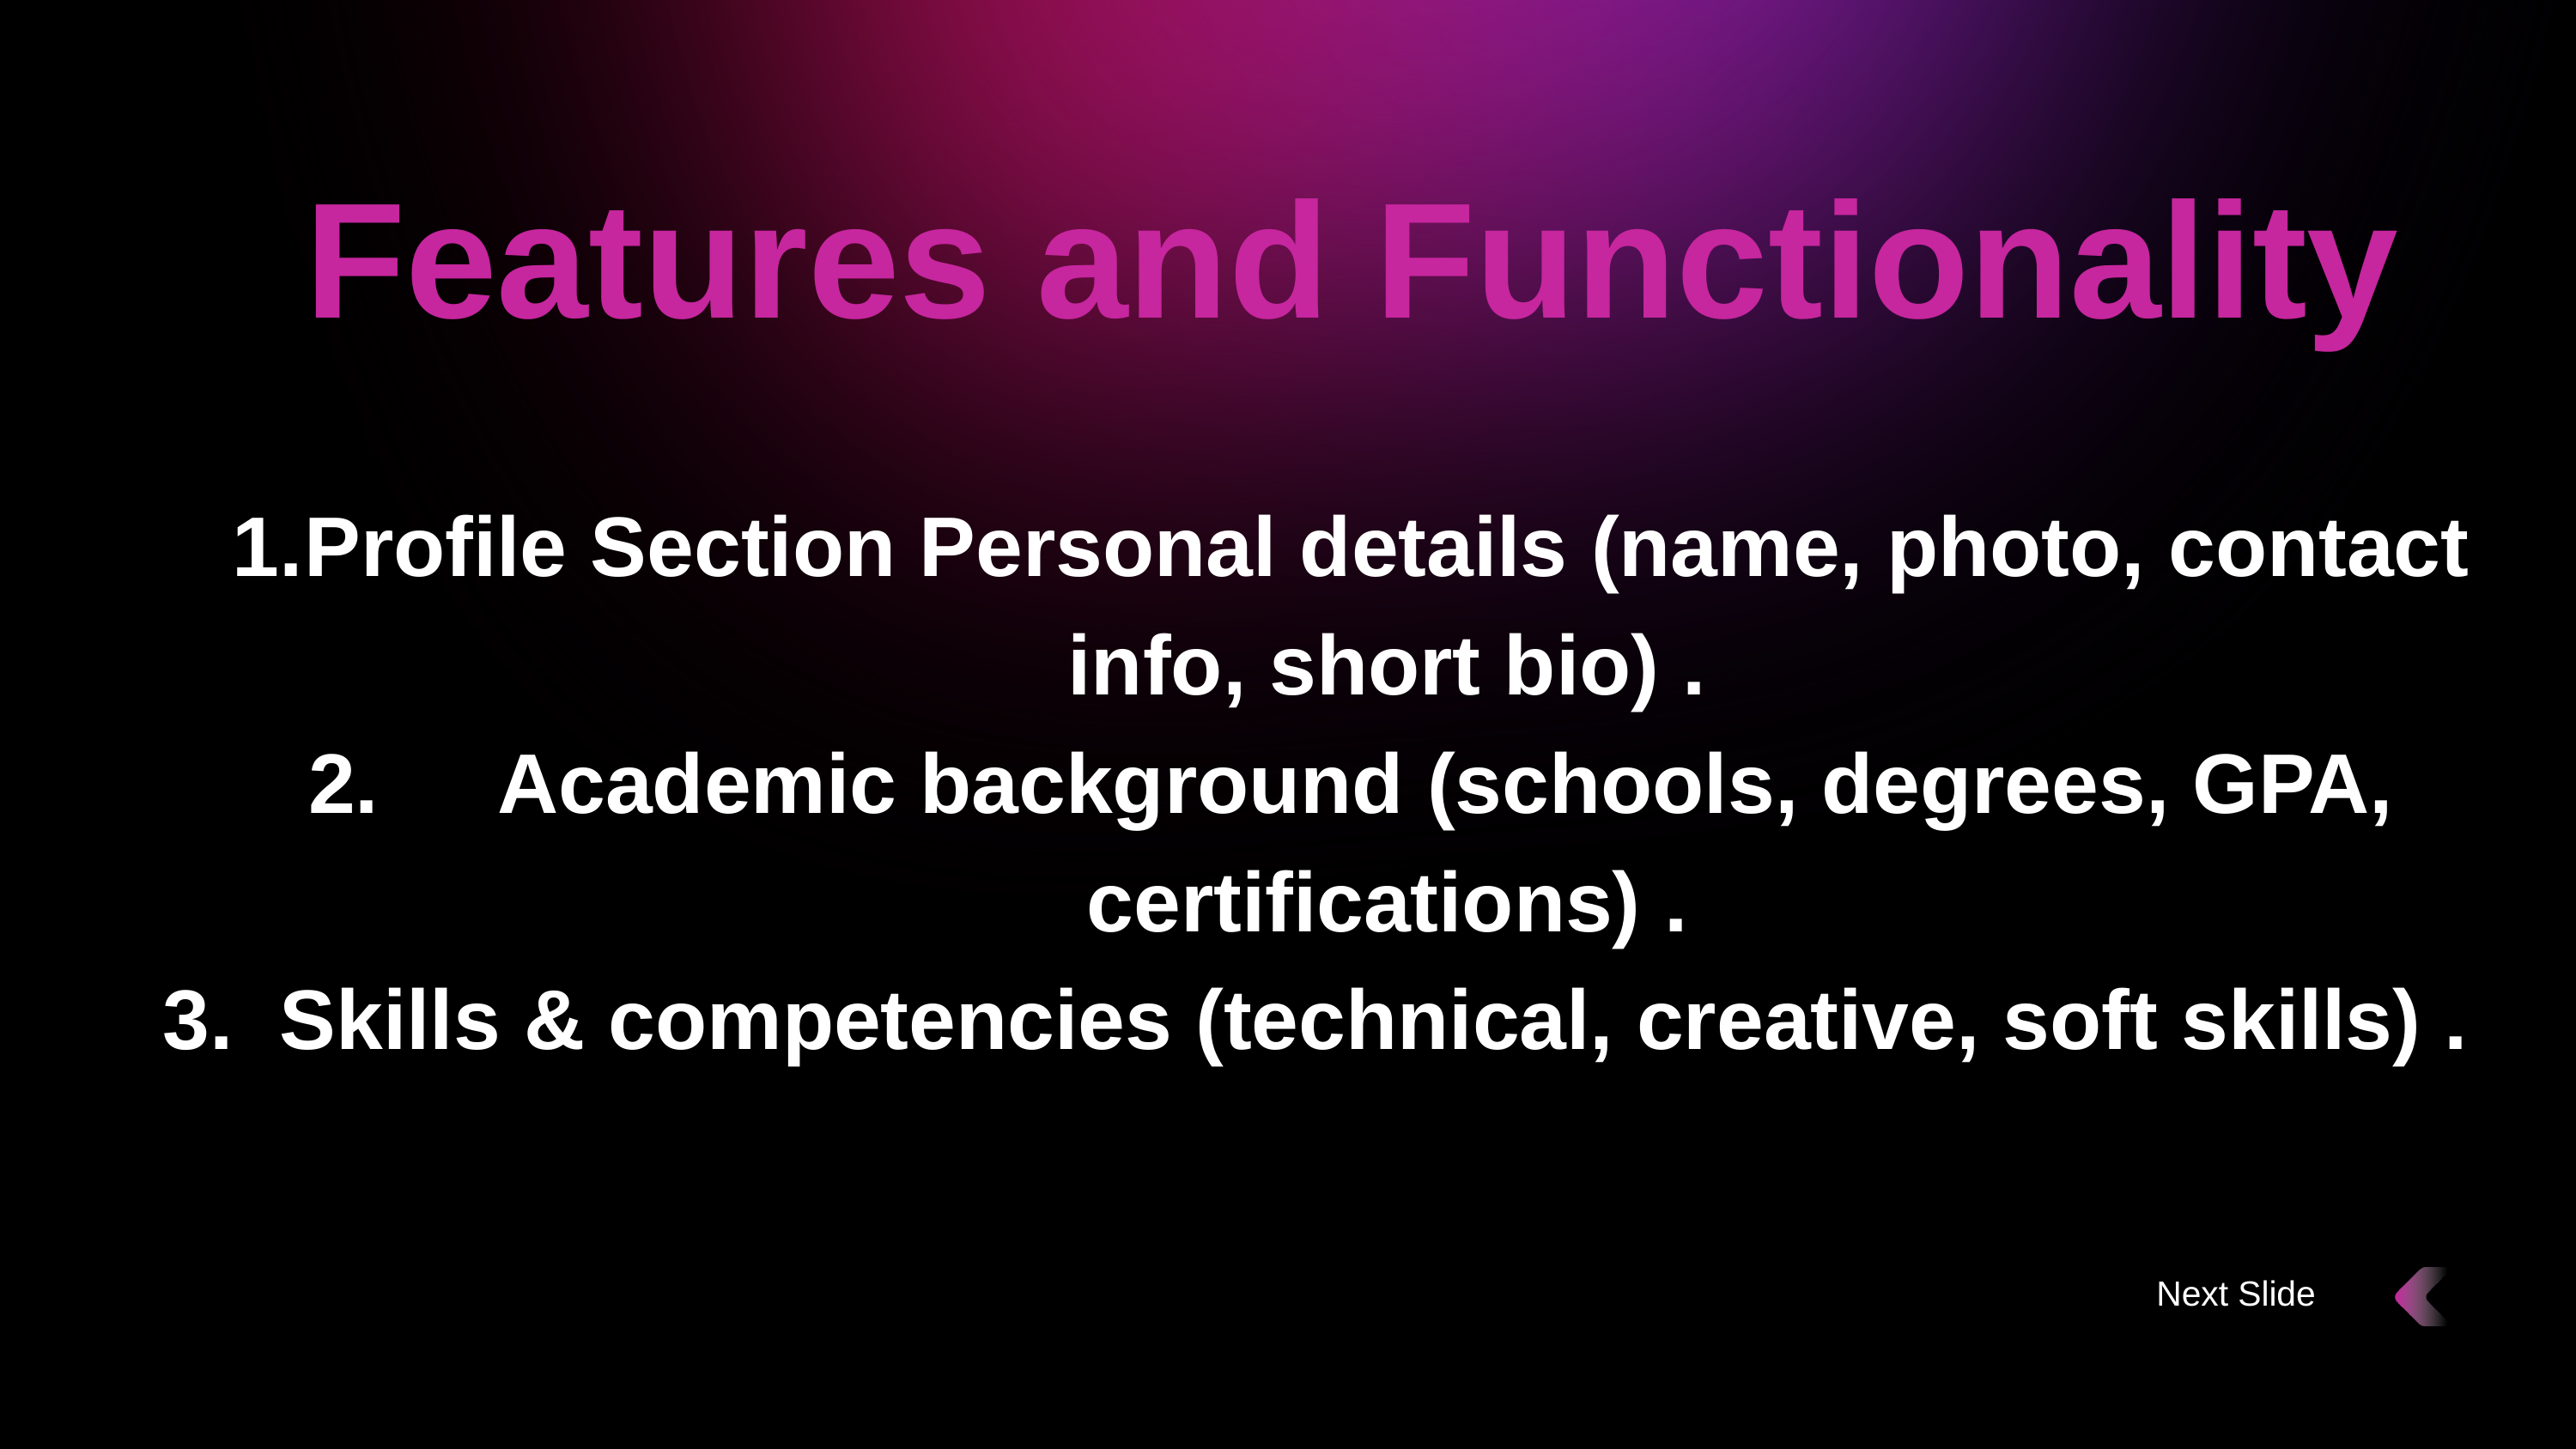

Features and Functionality
Profile Section Personal details (name, photo, contact info, short bio) .
     Academic background (schools, degrees, GPA, certifications) .
3.  Skills & competencies (technical, creative, soft skills) .

Next Slide